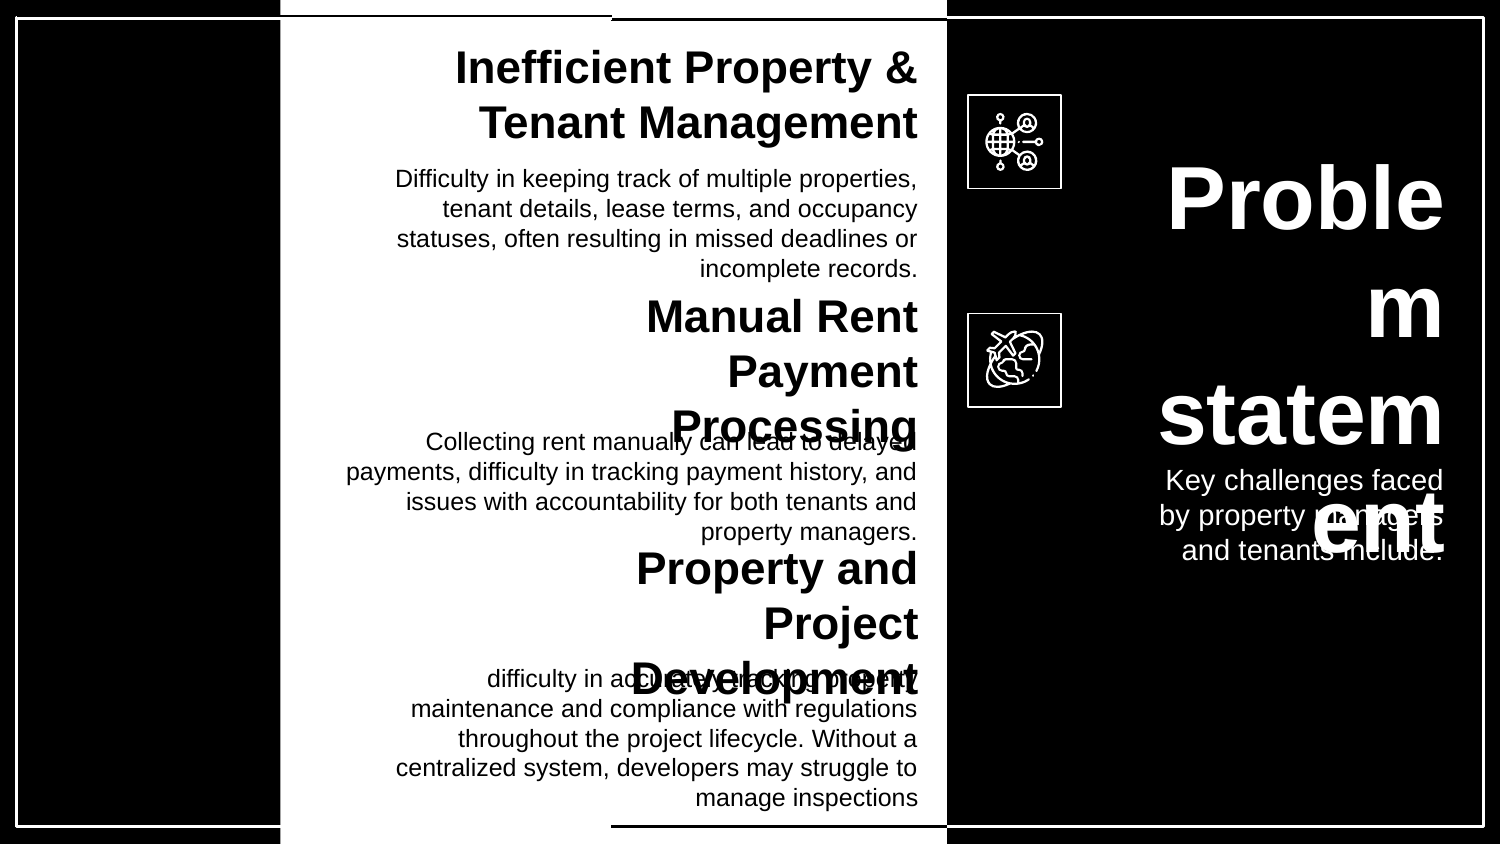

Inefficient Property & Tenant Management

Difficulty in keeping track of multiple properties, tenant details, lease terms, and occupancy statuses, often resulting in missed deadlines or incomplete records.
# Problem statement

Manual Rent Payment Processing
Collecting rent manually can lead to delayed payments, difficulty in tracking payment history, and issues with accountability for both tenants and property managers.
Key challenges faced by property managers and tenants include:
 Property and Project Development
difficulty in accurately tracking property maintenance and compliance with regulations throughout the project lifecycle. Without a centralized system, developers may struggle to manage inspections